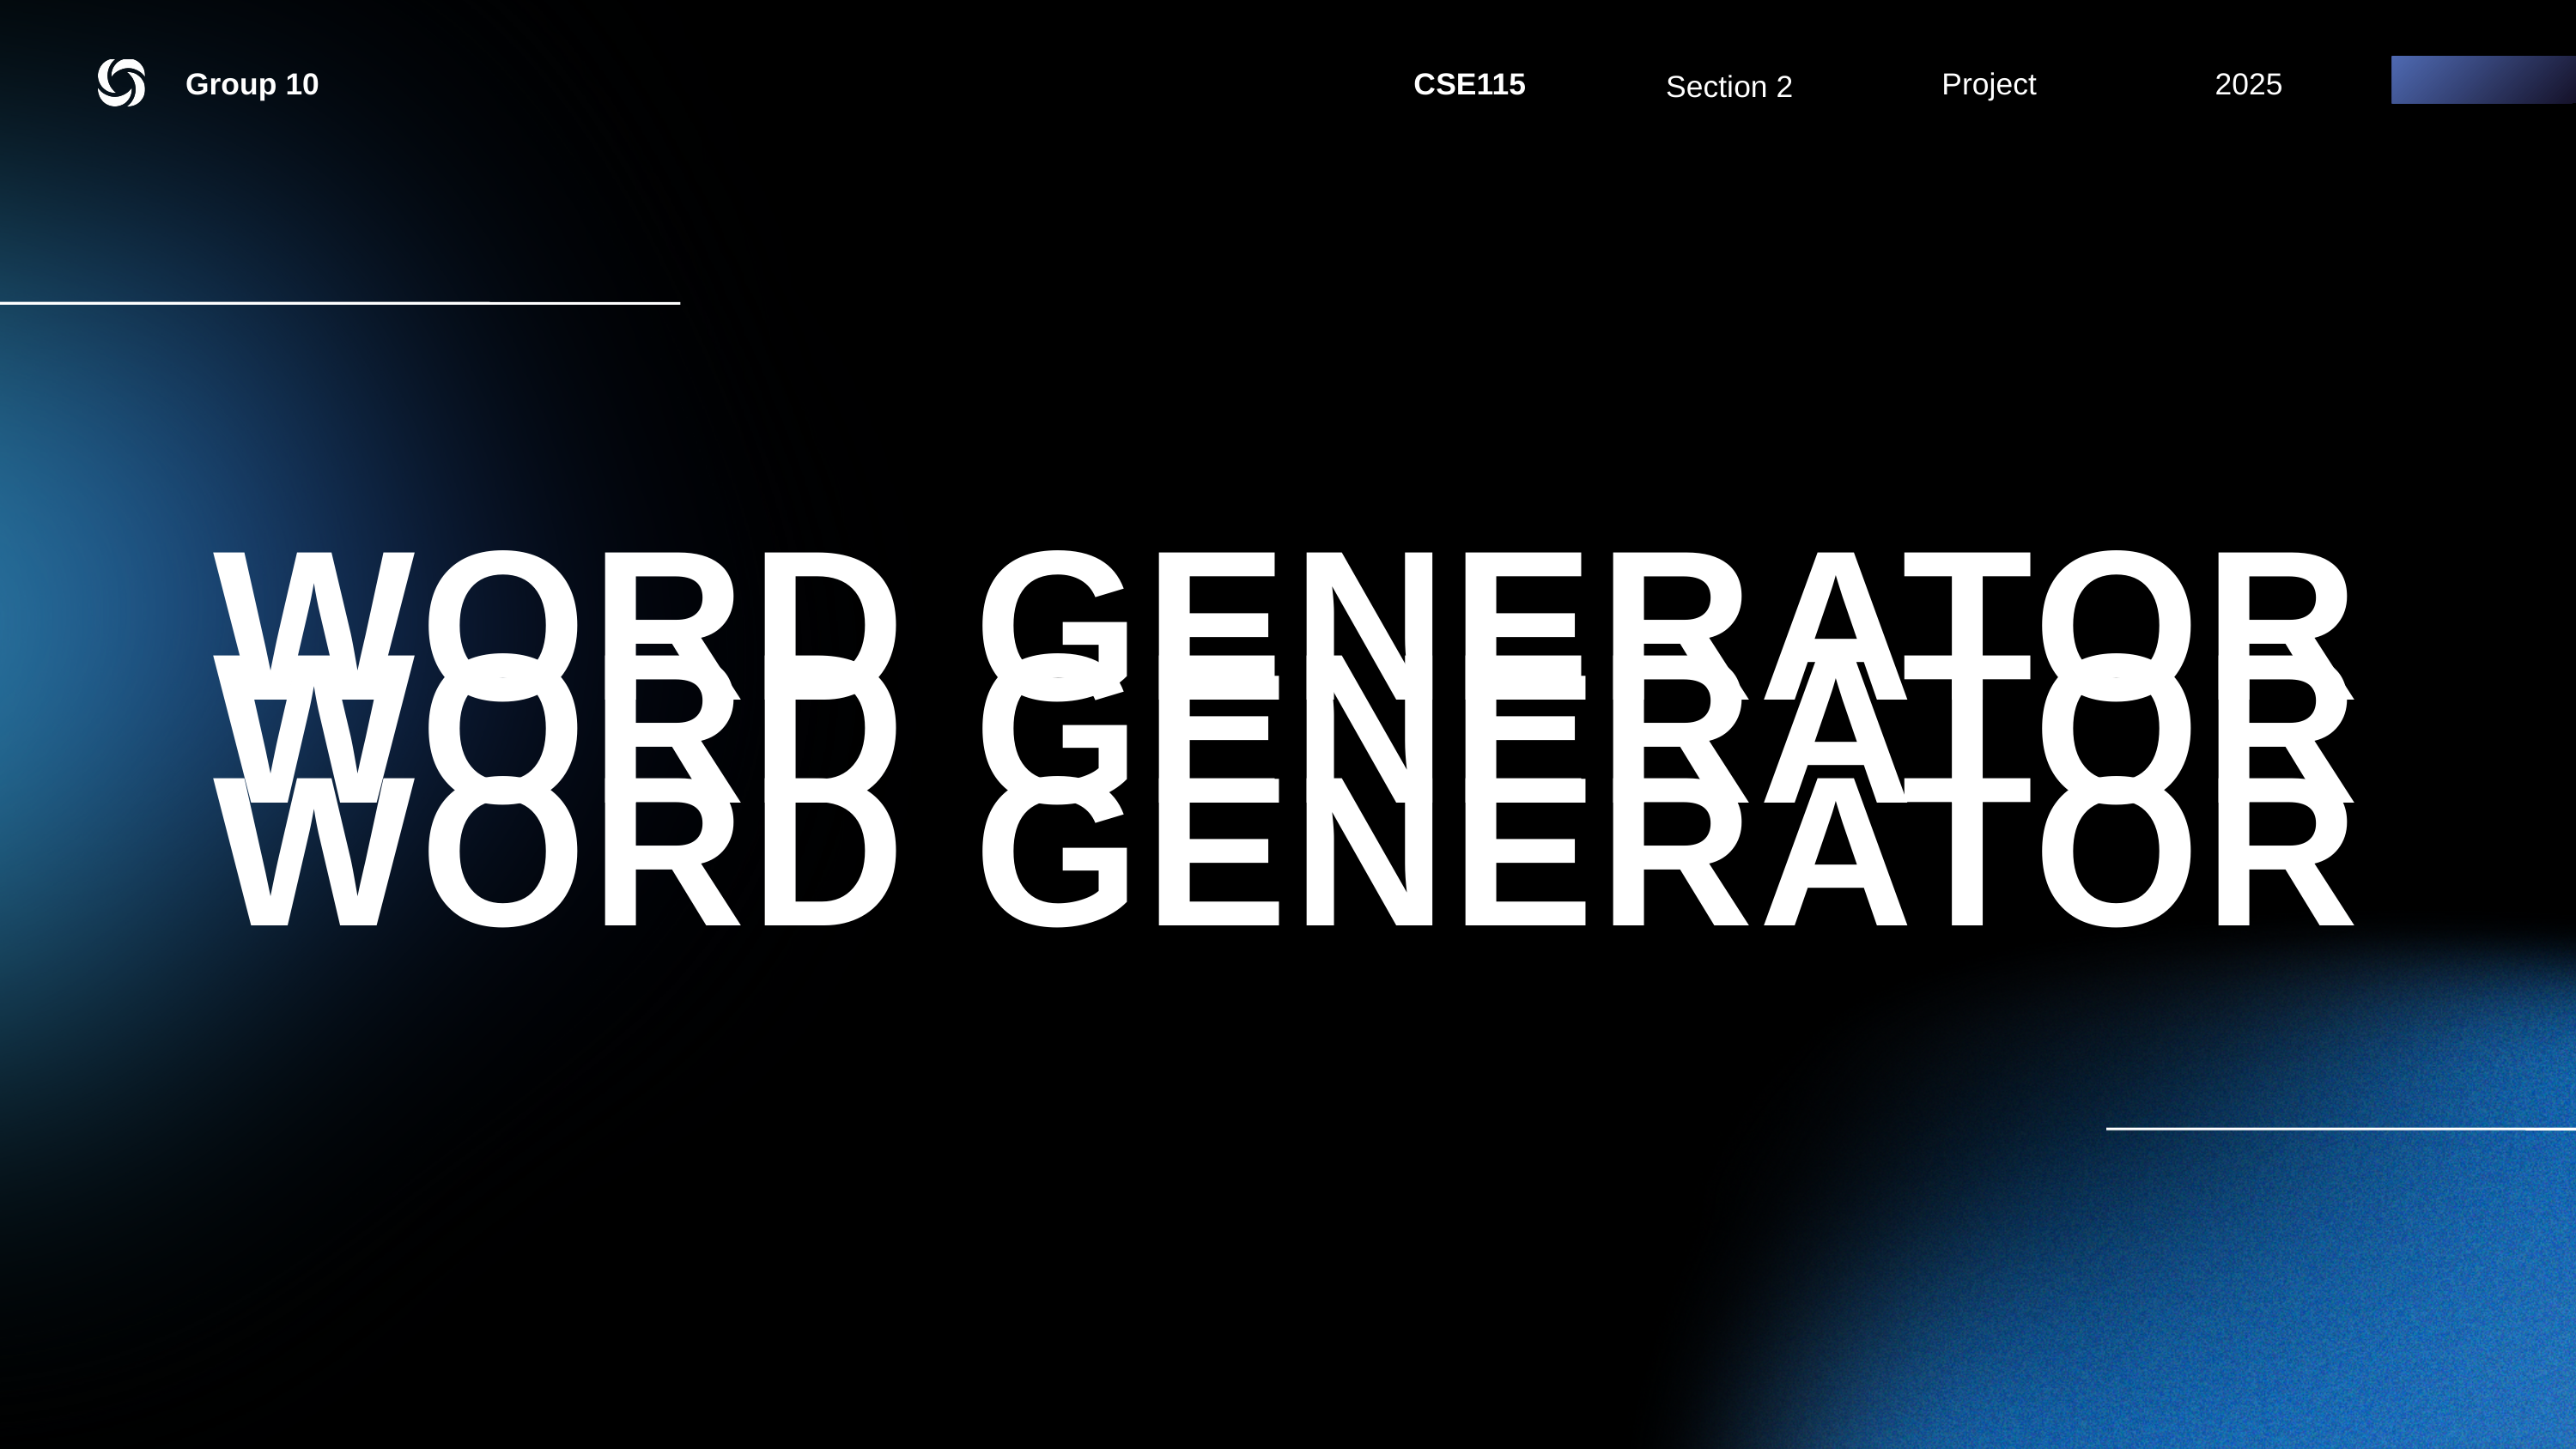

Group 10
CSE115
Project
2025

Section 2

WORD GENERATOR
WORD GENERATOR
WORD GENERATOR